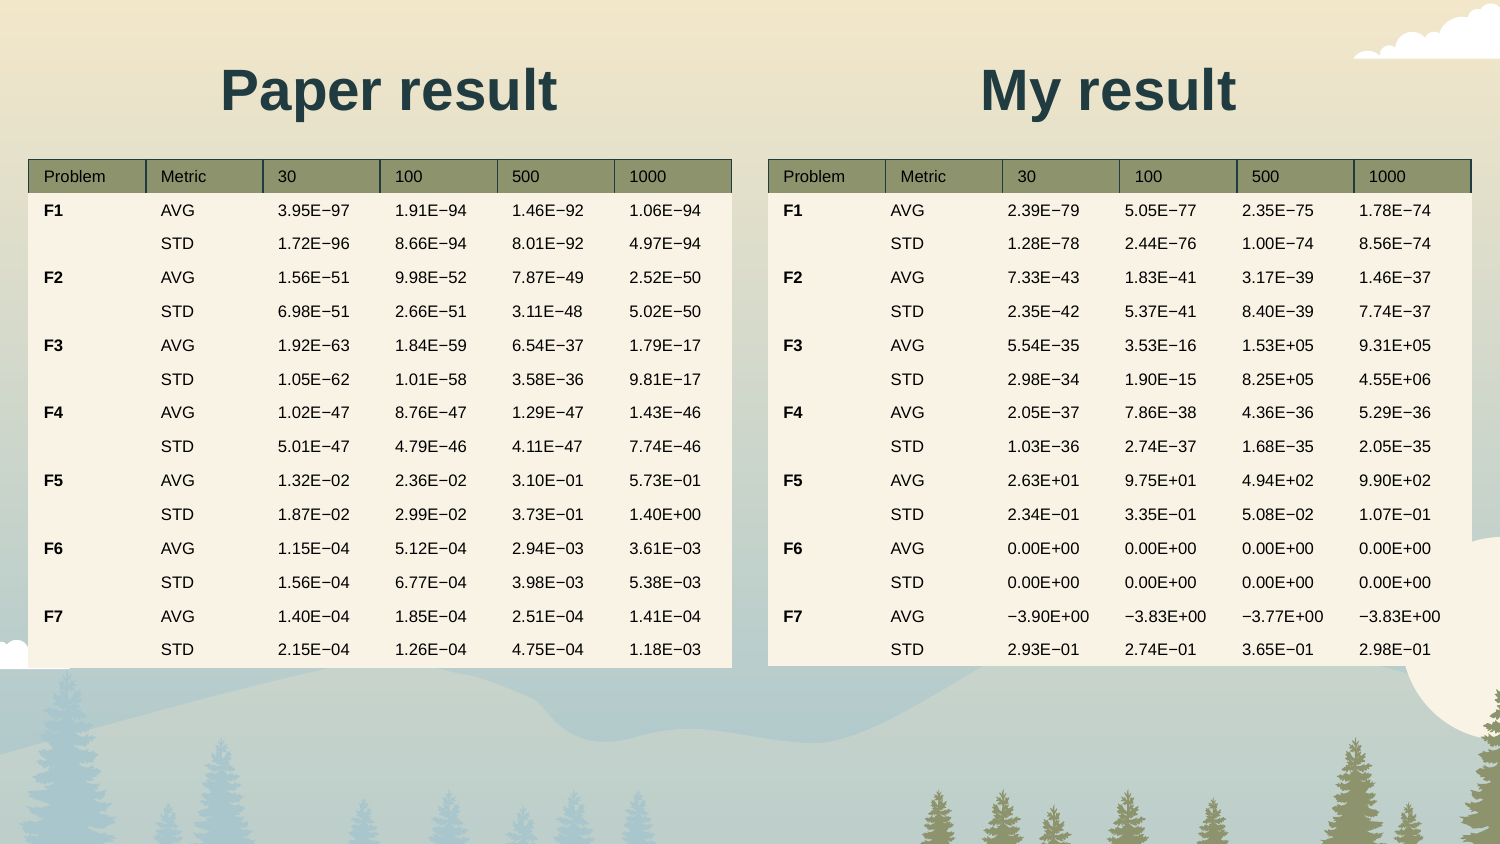

Paper result
My result
| Problem | Metric | 30 | 100 | 500 | 1000 |
| --- | --- | --- | --- | --- | --- |
| F1 | AVG | 3.95E−97 | 1.91E−94 | 1.46E−92 | 1.06E−94 |
|  | STD | 1.72E−96 | 8.66E−94 | 8.01E−92 | 4.97E−94 |
| F2 | AVG | 1.56E−51 | 9.98E−52 | 7.87E−49 | 2.52E−50 |
|  | STD | 6.98E−51 | 2.66E−51 | 3.11E−48 | 5.02E−50 |
| F3 | AVG | 1.92E−63 | 1.84E−59 | 6.54E−37 | 1.79E−17 |
|  | STD | 1.05E−62 | 1.01E−58 | 3.58E−36 | 9.81E−17 |
| F4 | AVG | 1.02E−47 | 8.76E−47 | 1.29E−47 | 1.43E−46 |
|  | STD | 5.01E−47 | 4.79E−46 | 4.11E−47 | 7.74E−46 |
| F5 | AVG | 1.32E−02 | 2.36E−02 | 3.10E−01 | 5.73E−01 |
|  | STD | 1.87E−02 | 2.99E−02 | 3.73E−01 | 1.40E+00 |
| F6 | AVG | 1.15E−04 | 5.12E−04 | 2.94E−03 | 3.61E−03 |
|  | STD | 1.56E−04 | 6.77E−04 | 3.98E−03 | 5.38E−03 |
| F7 | AVG | 1.40E−04 | 1.85E−04 | 2.51E−04 | 1.41E−04 |
|  | STD | 2.15E−04 | 1.26E−04 | 4.75E−04 | 1.18E−03 |
| Problem | Metric | 30 | 100 | 500 | 1000 |
| --- | --- | --- | --- | --- | --- |
| F1 | AVG | 2.39E−79 | 5.05E−77 | 2.35E−75 | 1.78E−74 |
|  | STD | 1.28E−78 | 2.44E−76 | 1.00E−74 | 8.56E−74 |
| F2 | AVG | 7.33E−43 | 1.83E−41 | 3.17E−39 | 1.46E−37 |
|  | STD | 2.35E−42 | 5.37E−41 | 8.40E−39 | 7.74E−37 |
| F3 | AVG | 5.54E−35 | 3.53E−16 | 1.53E+05 | 9.31E+05 |
|  | STD | 2.98E−34 | 1.90E−15 | 8.25E+05 | 4.55E+06 |
| F4 | AVG | 2.05E−37 | 7.86E−38 | 4.36E−36 | 5.29E−36 |
|  | STD | 1.03E−36 | 2.74E−37 | 1.68E−35 | 2.05E−35 |
| F5 | AVG | 2.63E+01 | 9.75E+01 | 4.94E+02 | 9.90E+02 |
|  | STD | 2.34E−01 | 3.35E−01 | 5.08E−02 | 1.07E−01 |
| F6 | AVG | 0.00E+00 | 0.00E+00 | 0.00E+00 | 0.00E+00 |
|  | STD | 0.00E+00 | 0.00E+00 | 0.00E+00 | 0.00E+00 |
| F7 | AVG | −3.90E+00 | −3.83E+00 | −3.77E+00 | −3.83E+00 |
|  | STD | 2.93E−01 | 2.74E−01 | 3.65E−01 | 2.98E−01 |